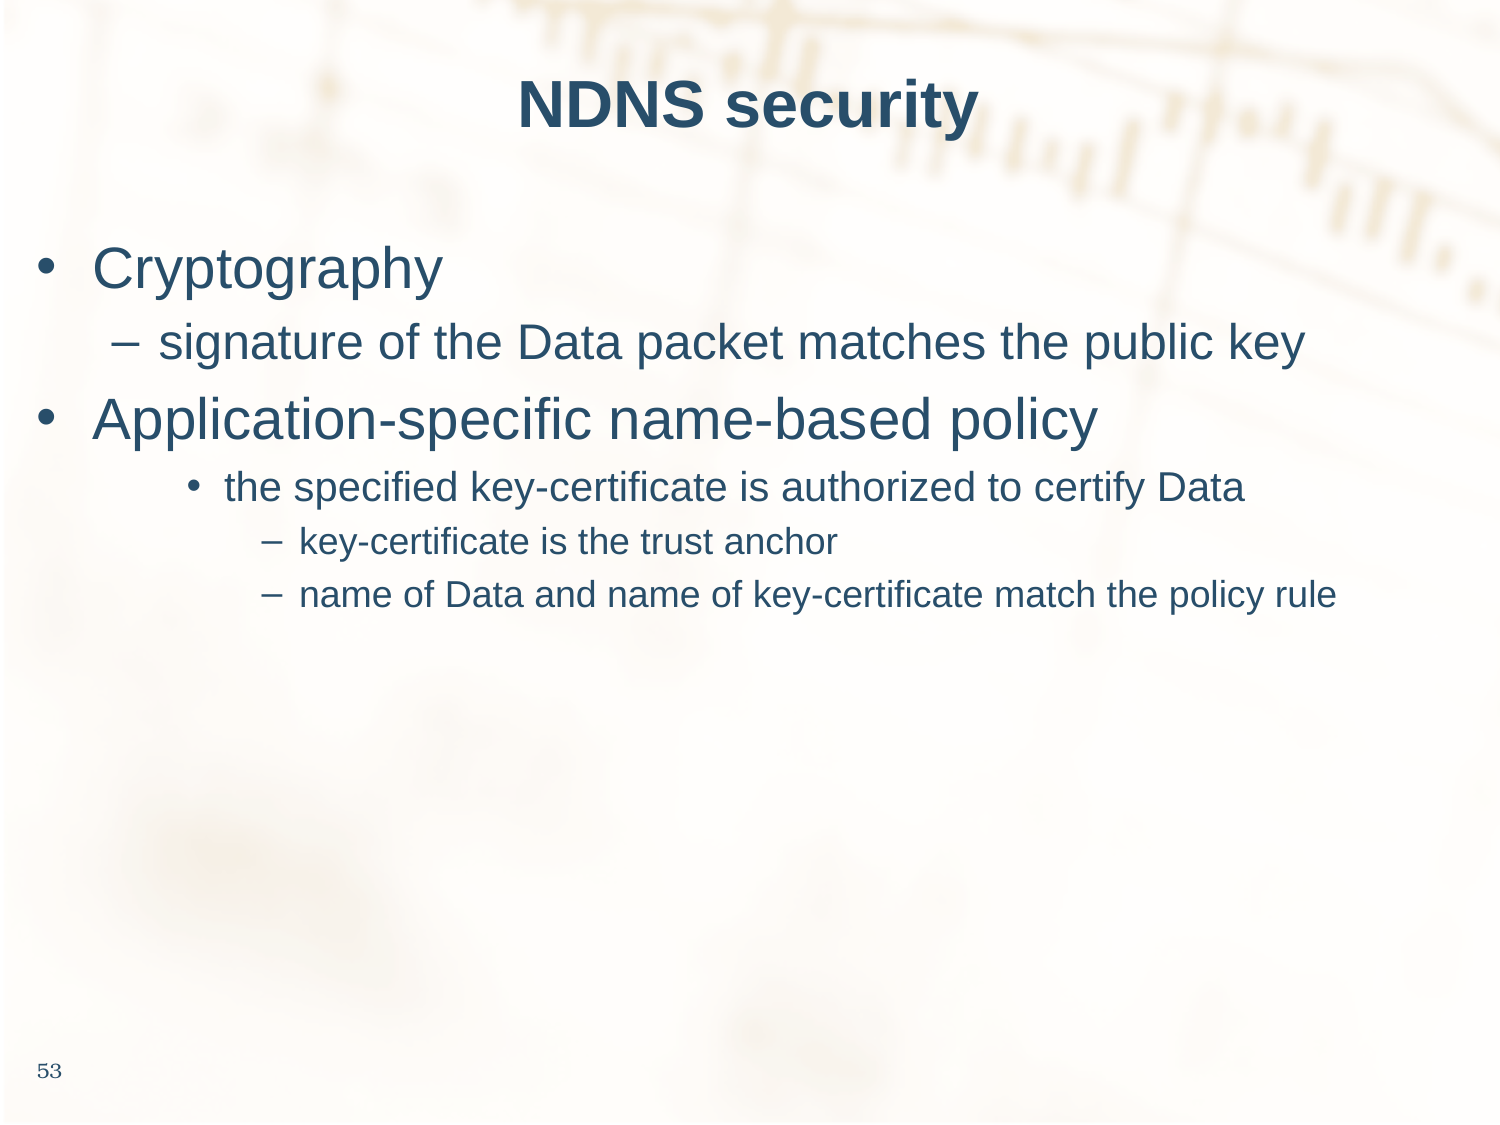

# NDNS security
Cryptography
signature of the Data packet matches the public key
Application-specific name-based policy
the specified key-certificate is authorized to certify Data
key-certificate is the trust anchor
name of Data and name of key-certificate match the policy rule

53